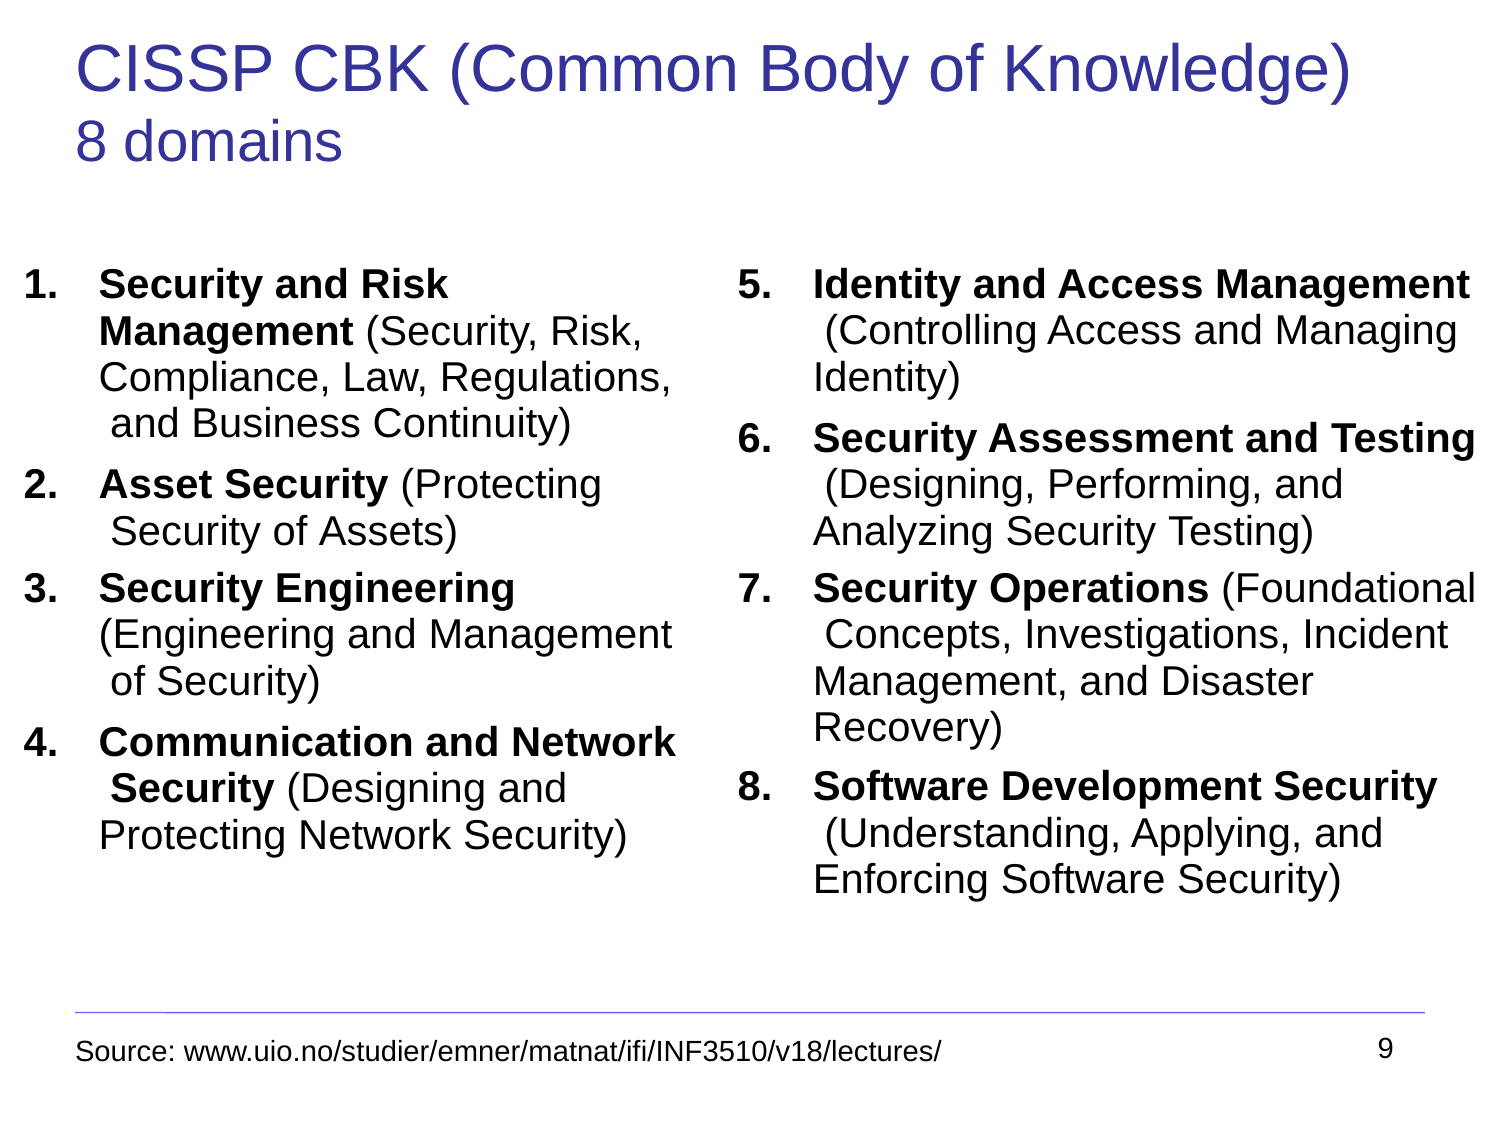

# CISSP CBK (Common Body of Knowledge)
8 domains
Security and Risk  Management (Security, Risk,  Compliance, Law, Regulations,  and Business Continuity)
Asset Security (Protecting  Security of Assets)
Security Engineering  (Engineering and Management  of Security)
Communication and Network  Security (Designing and  Protecting Network Security)
Identity and Access Management  (Controlling Access and Managing  Identity)
Security Assessment and Testing  (Designing, Performing, and  Analyzing Security Testing)
Security Operations (Foundational  Concepts, Investigations, Incident  Management, and Disaster  Recovery)
Software Development Security  (Understanding, Applying, and  Enforcing Software Security)
9
Source: www.uio.no/studier/emner/matnat/ifi/INF3510/v18/lectures/